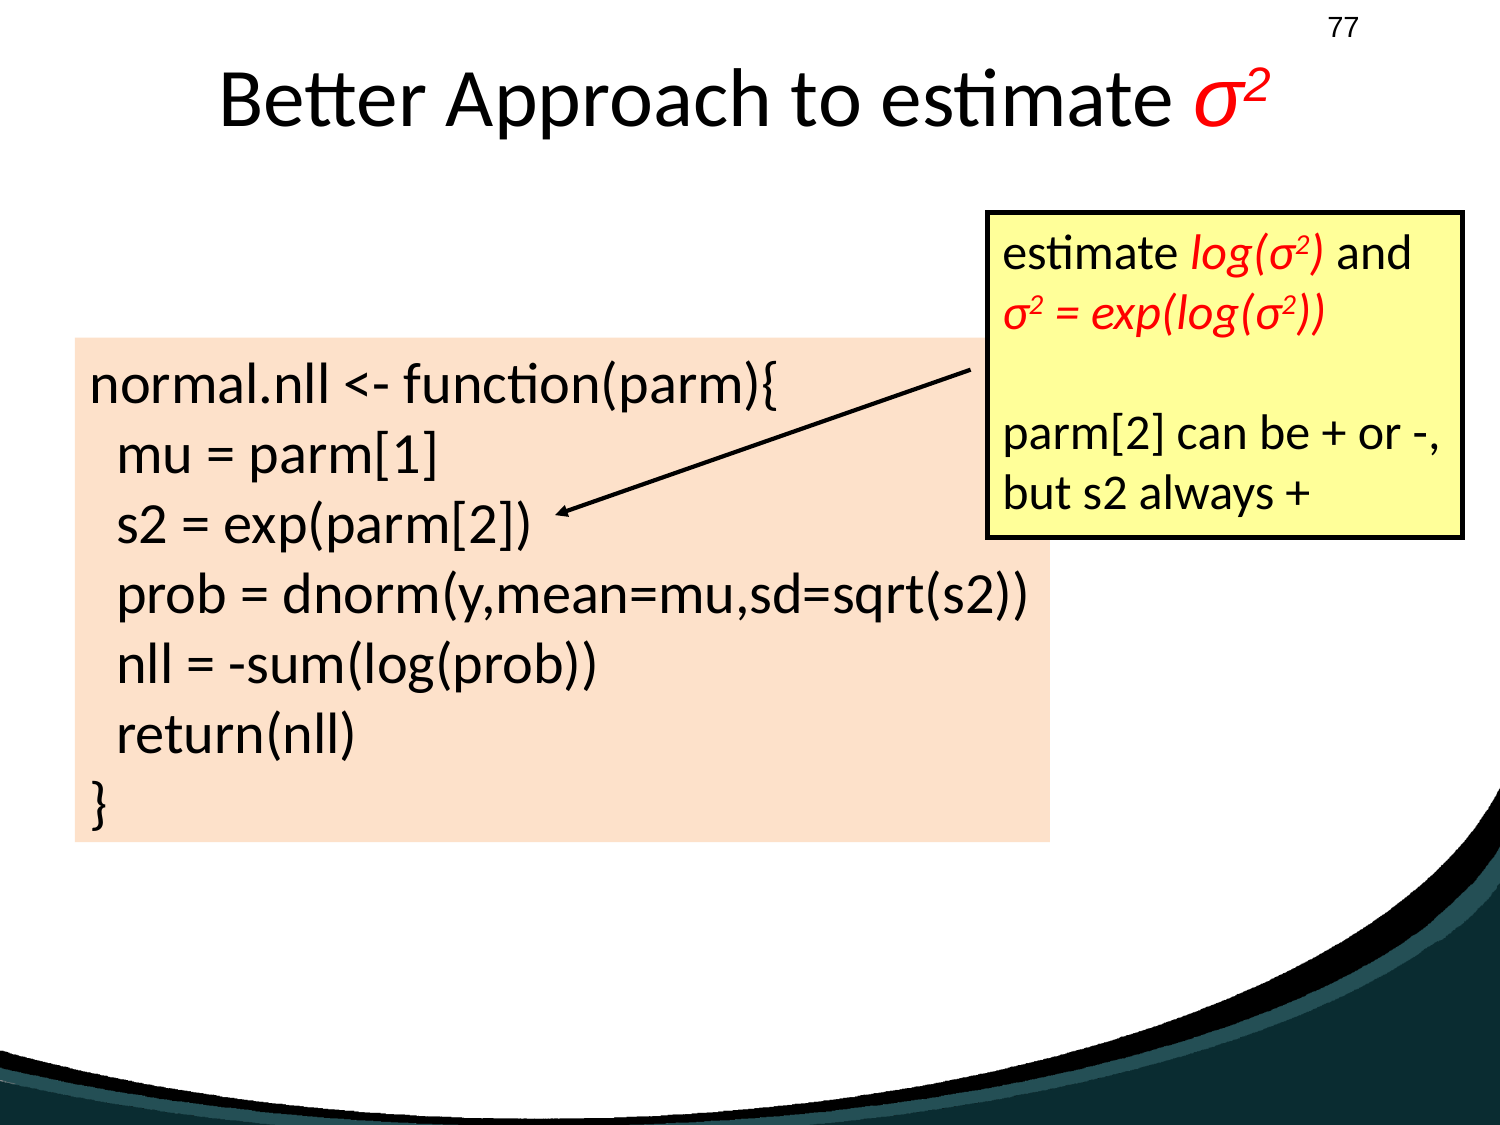

# Better Approach to estimate σ2
estimate log(σ2) and
σ2 = exp(log(σ2))

parm[2] can be + or -, but s2 always +
normal.nll <- function(parm){
  mu = parm[1]
  s2 = exp(parm[2])
  prob = dnorm(y,mean=mu,sd=sqrt(s2))
  nll = -sum(log(prob))
  return(nll)
}